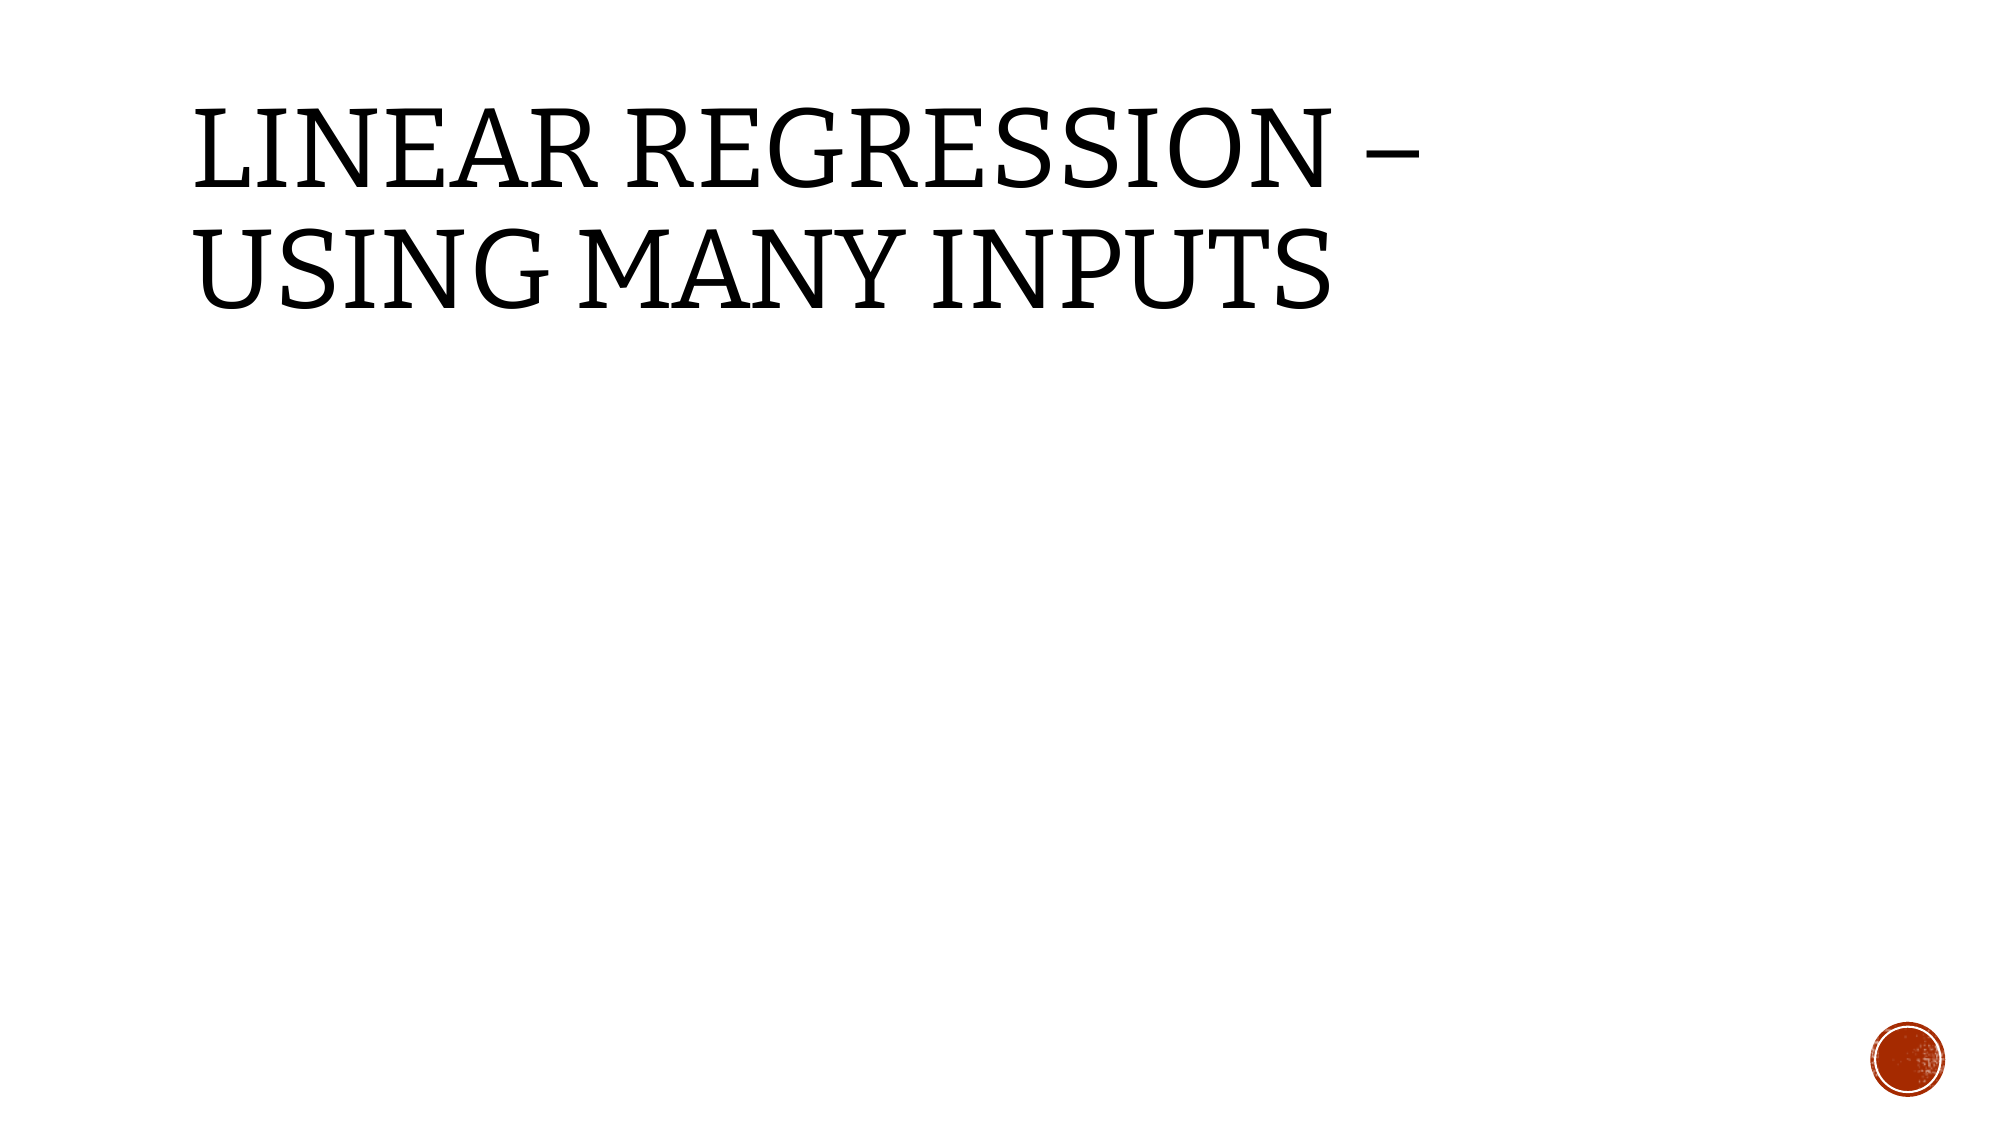

# Linear Regression – Using many Inputs